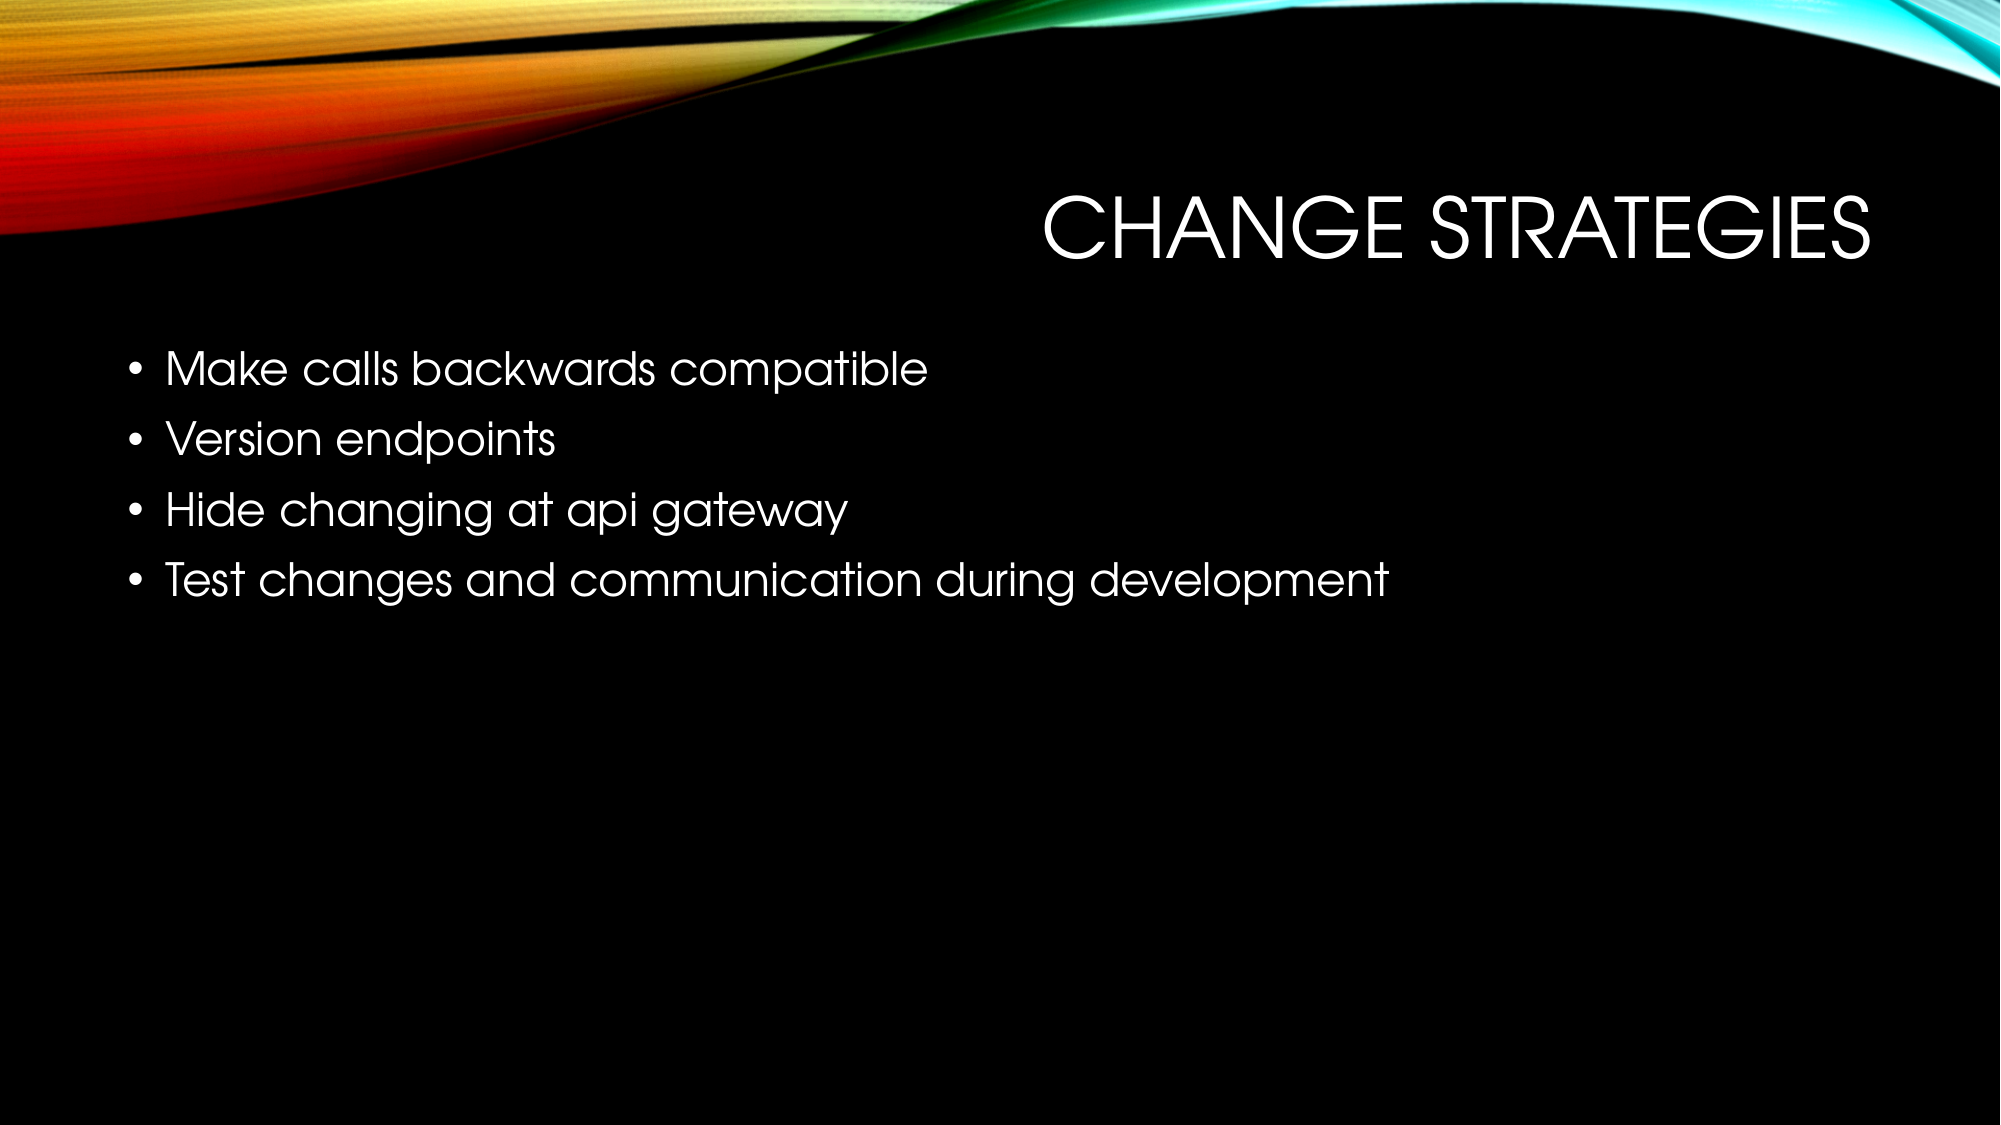

# Change strategies
Make calls backwards compatible
Version endpoints
Hide changing at api gateway
Test changes and communication during development